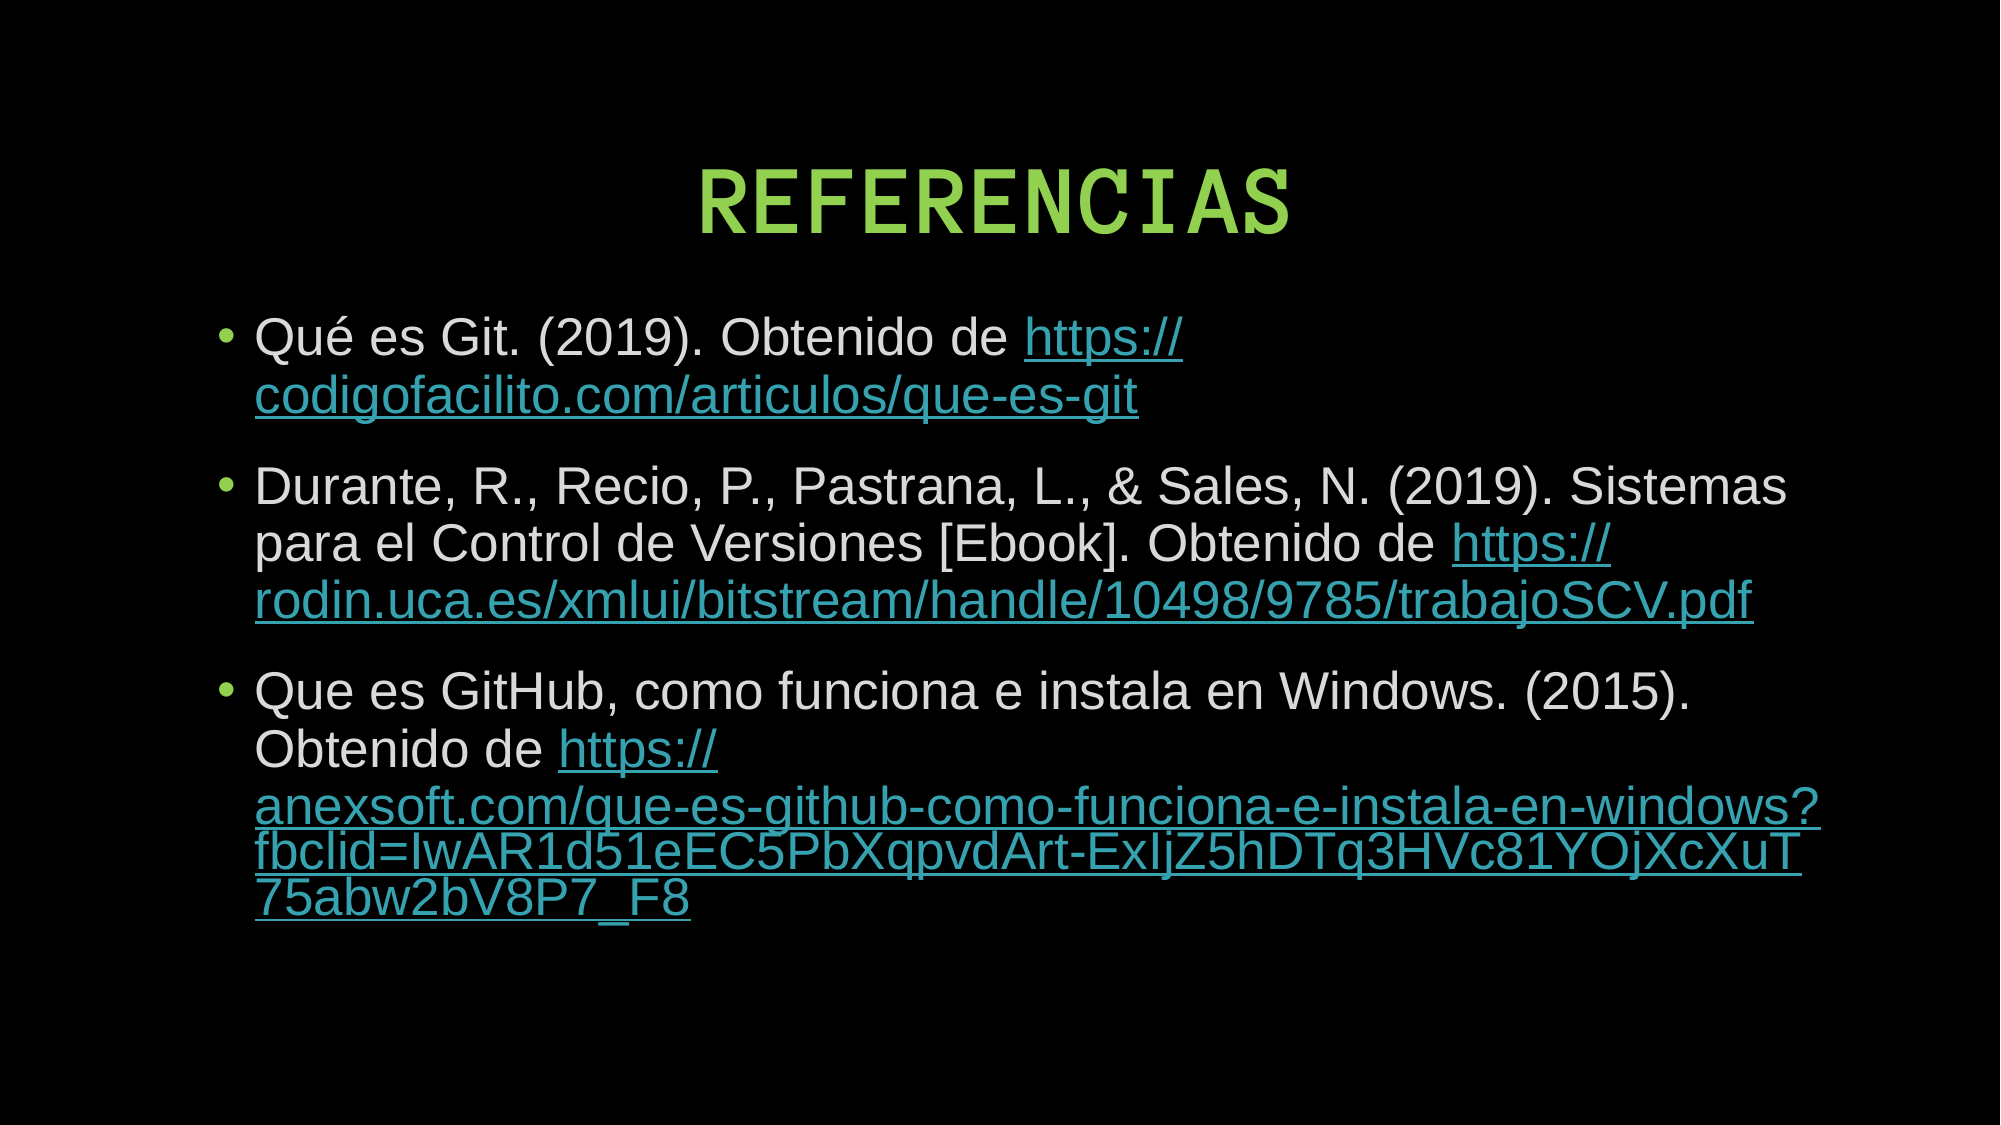

# REFERENCIAS
Qué es Git. (2019). Obtenido de https://codigofacilito.com/articulos/que-es-git
Durante, R., Recio, P., Pastrana, L., & Sales, N. (2019). Sistemas para el Control de Versiones [Ebook]. Obtenido de https://rodin.uca.es/xmlui/bitstream/handle/10498/9785/trabajoSCV.pdf
Que es GitHub, como funciona e instala en Windows. (2015). Obtenido de https://anexsoft.com/que-es-github-como-funciona-e-instala-en-windows?fbclid=IwAR1d51eEC5PbXqpvdArt-ExIjZ5hDTq3HVc81YOjXcXuT75abw2bV8P7_F8